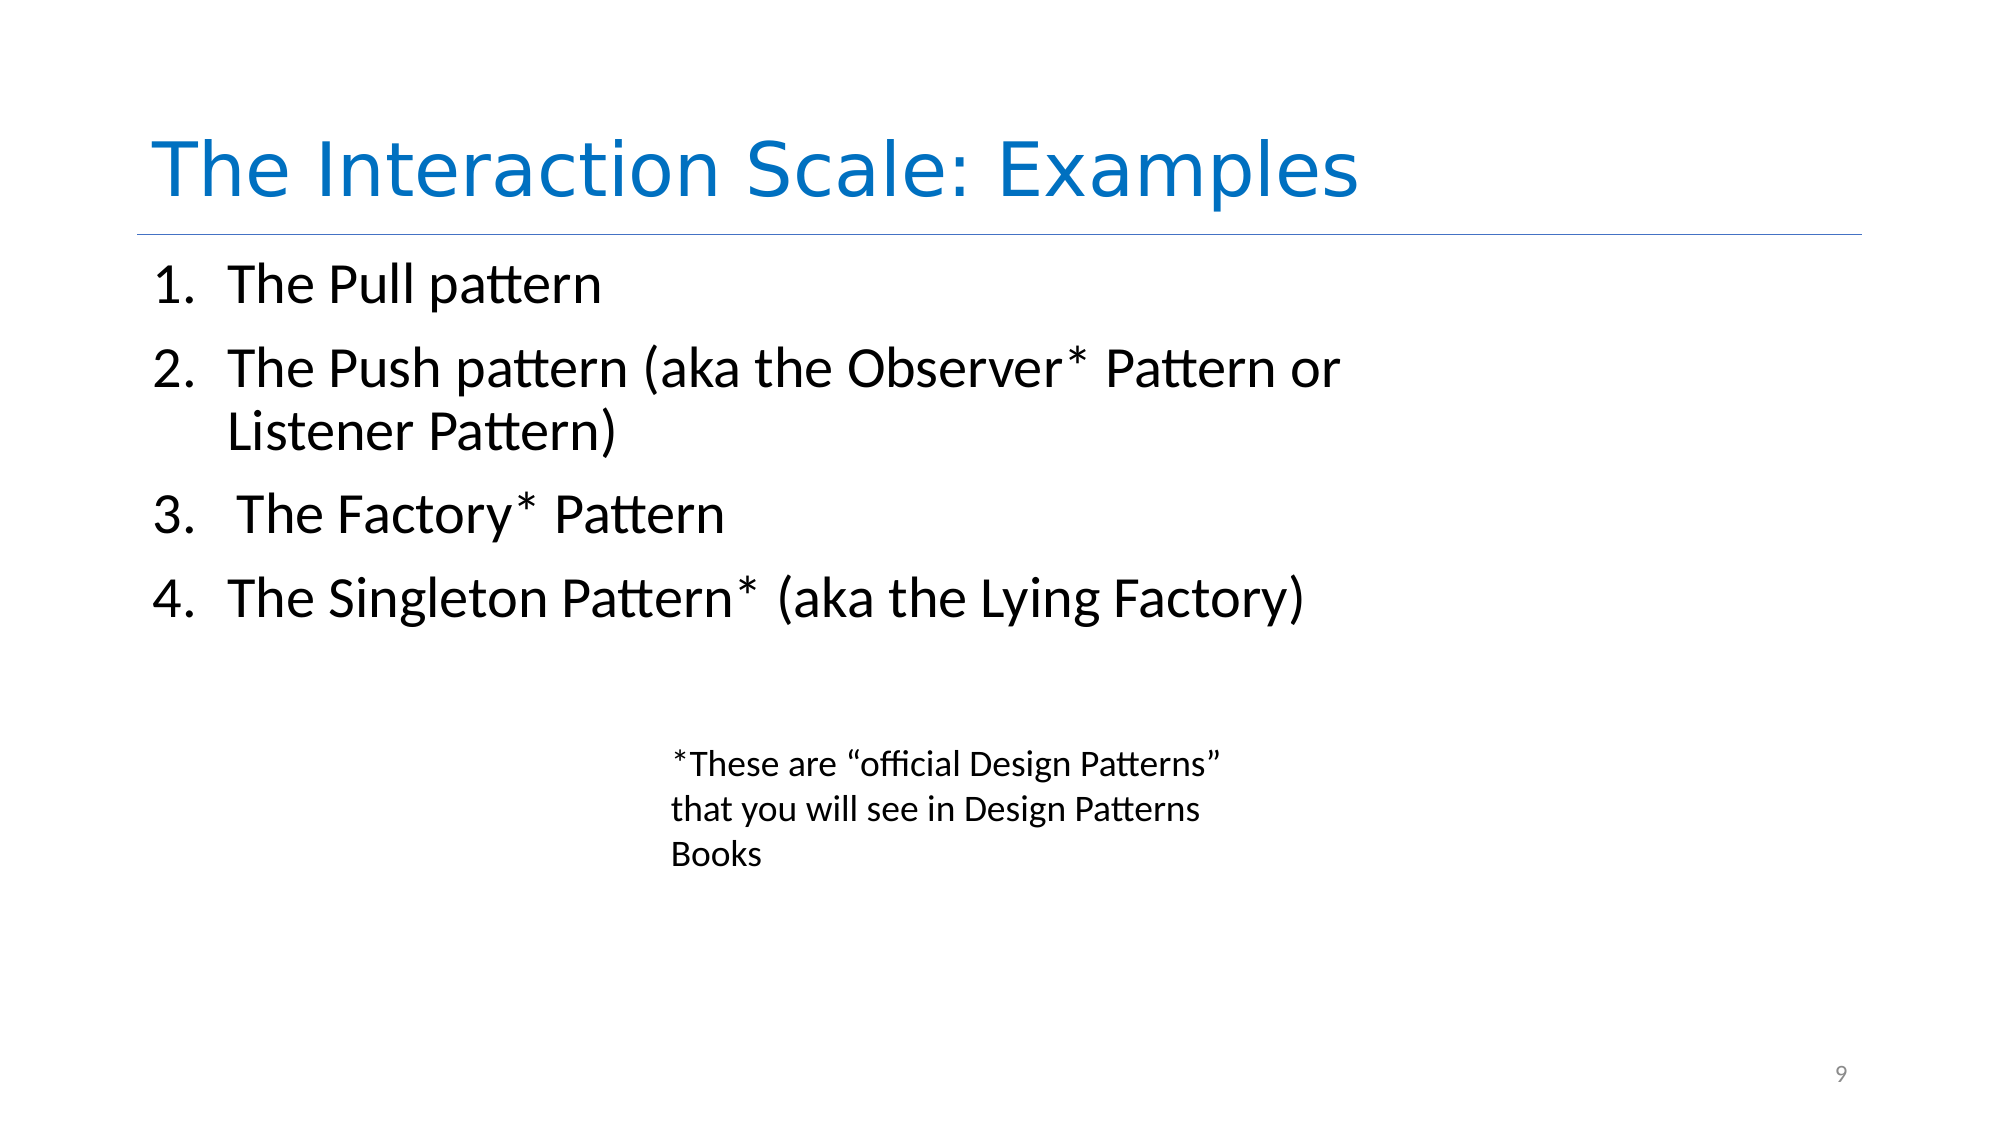

# The Interaction Scale: Examples
The Pull pattern
The Push pattern (aka the Observer* Pattern or Listener Pattern)
The Factory* Pattern
The Singleton Pattern* (aka the Lying Factory)

*These are “official Design Patterns” that you will see in Design Patterns Books
9